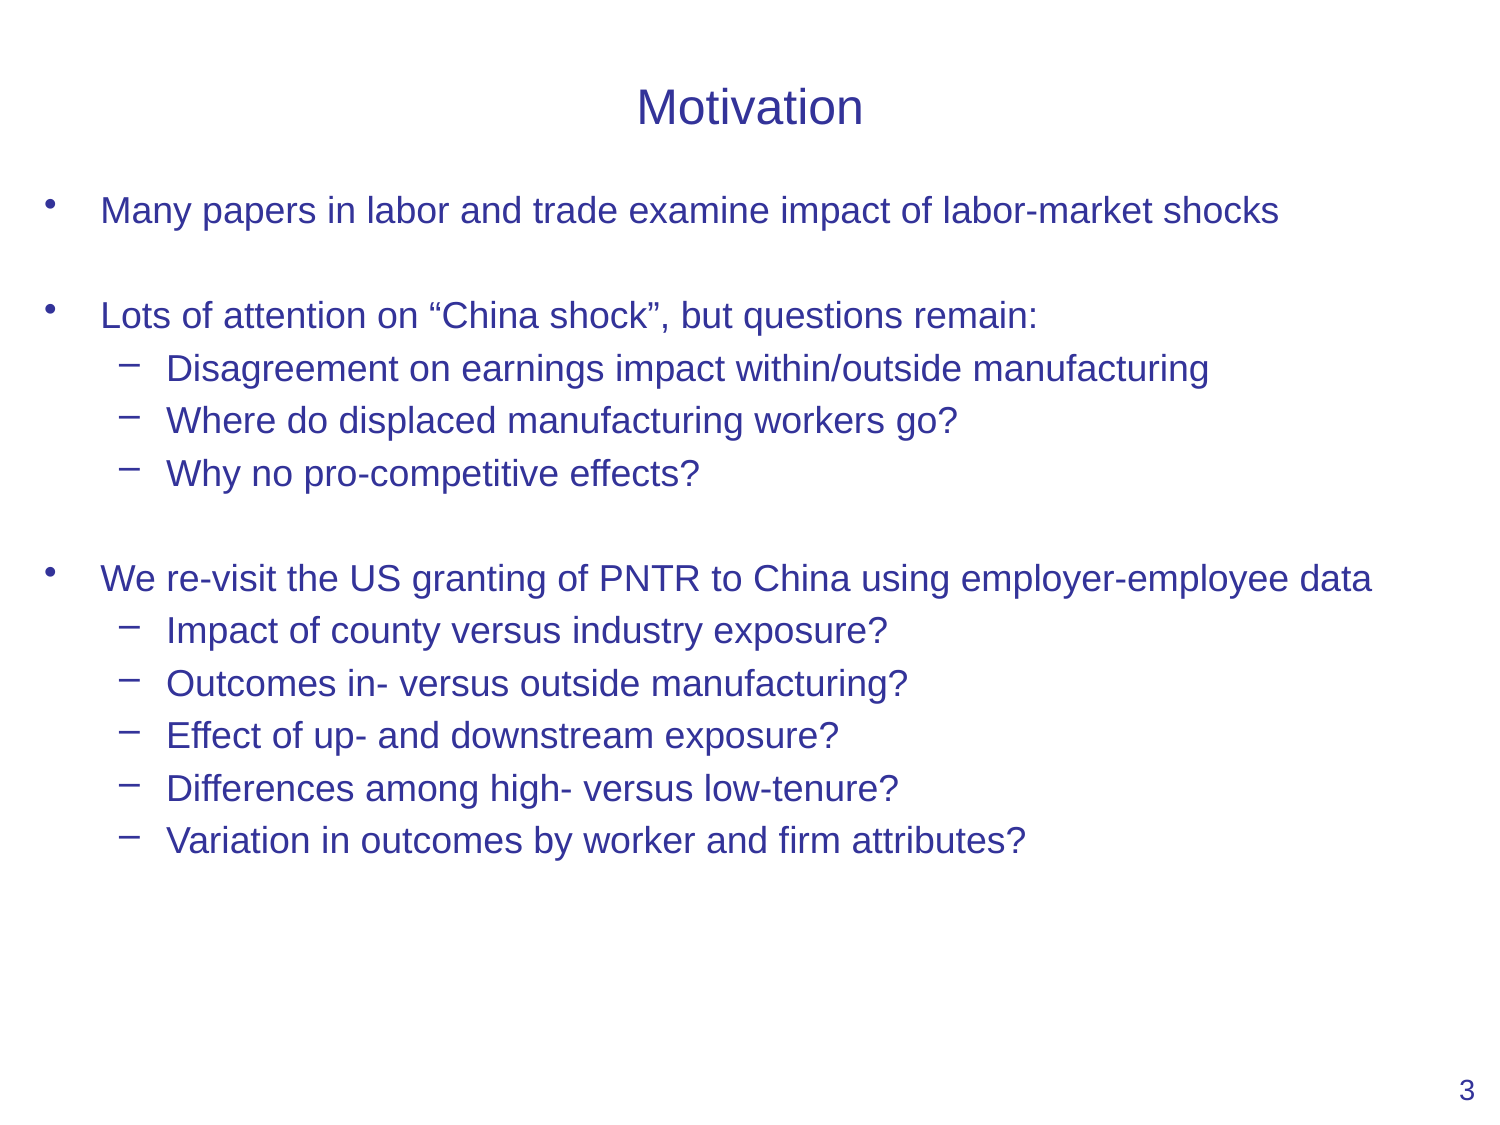

# Motivation
Many papers in labor and trade examine impact of labor-market shocks

Lots of attention on “China shock”, but questions remain:
Disagreement on earnings impact within/outside manufacturing
Where do displaced manufacturing workers go?
Why no pro-competitive effects?

We re-visit the US granting of PNTR to China using employer-employee data
Impact of county versus industry exposure?
Outcomes in- versus outside manufacturing?
Effect of up- and downstream exposure?
Differences among high- versus low-tenure?
Variation in outcomes by worker and firm attributes?

3